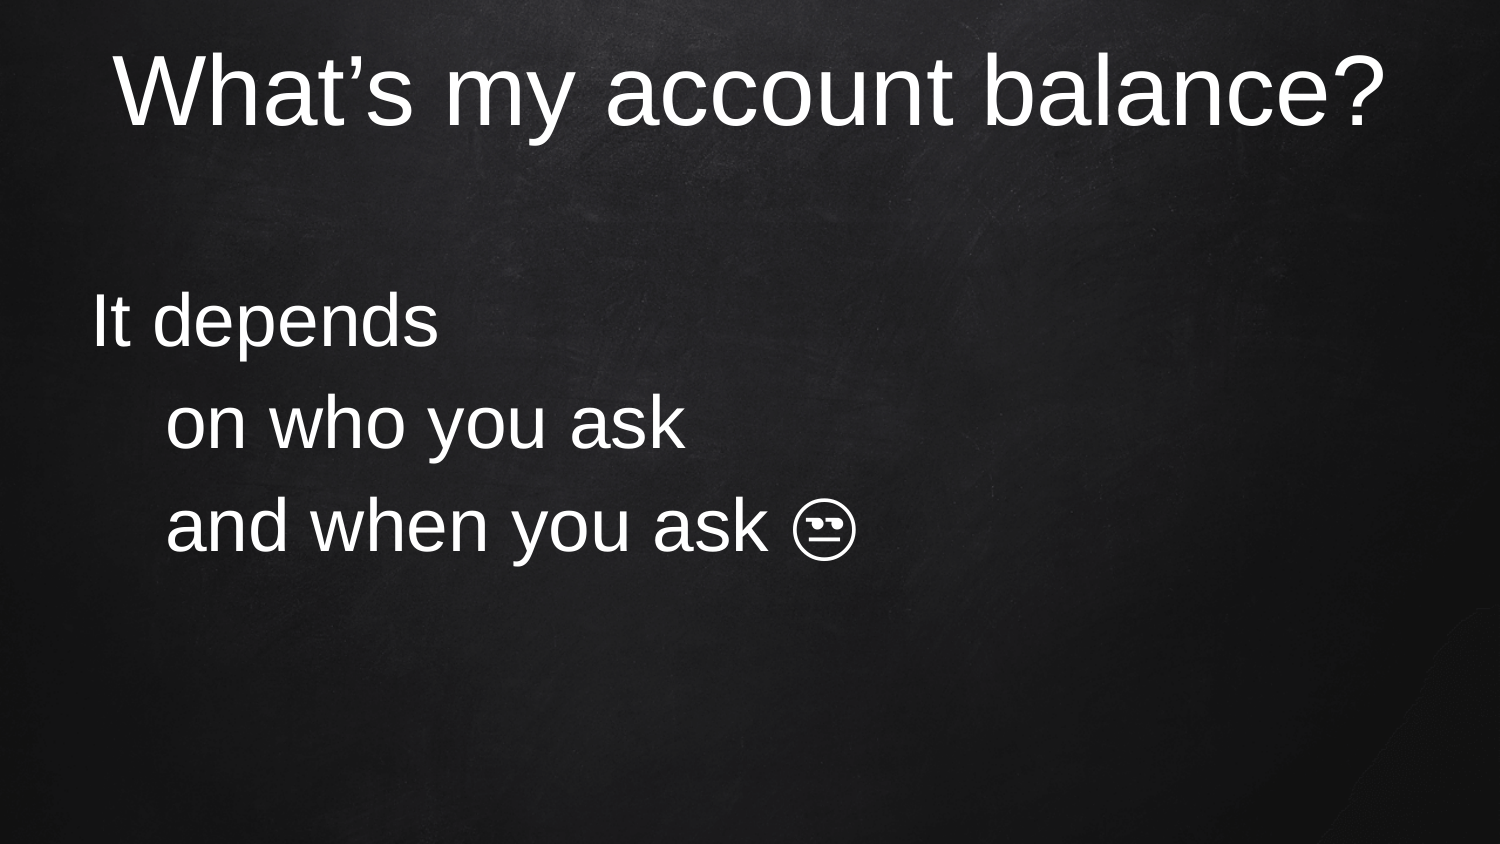

# What’s my account balance?
It depends
on who you ask
and when you ask 😒